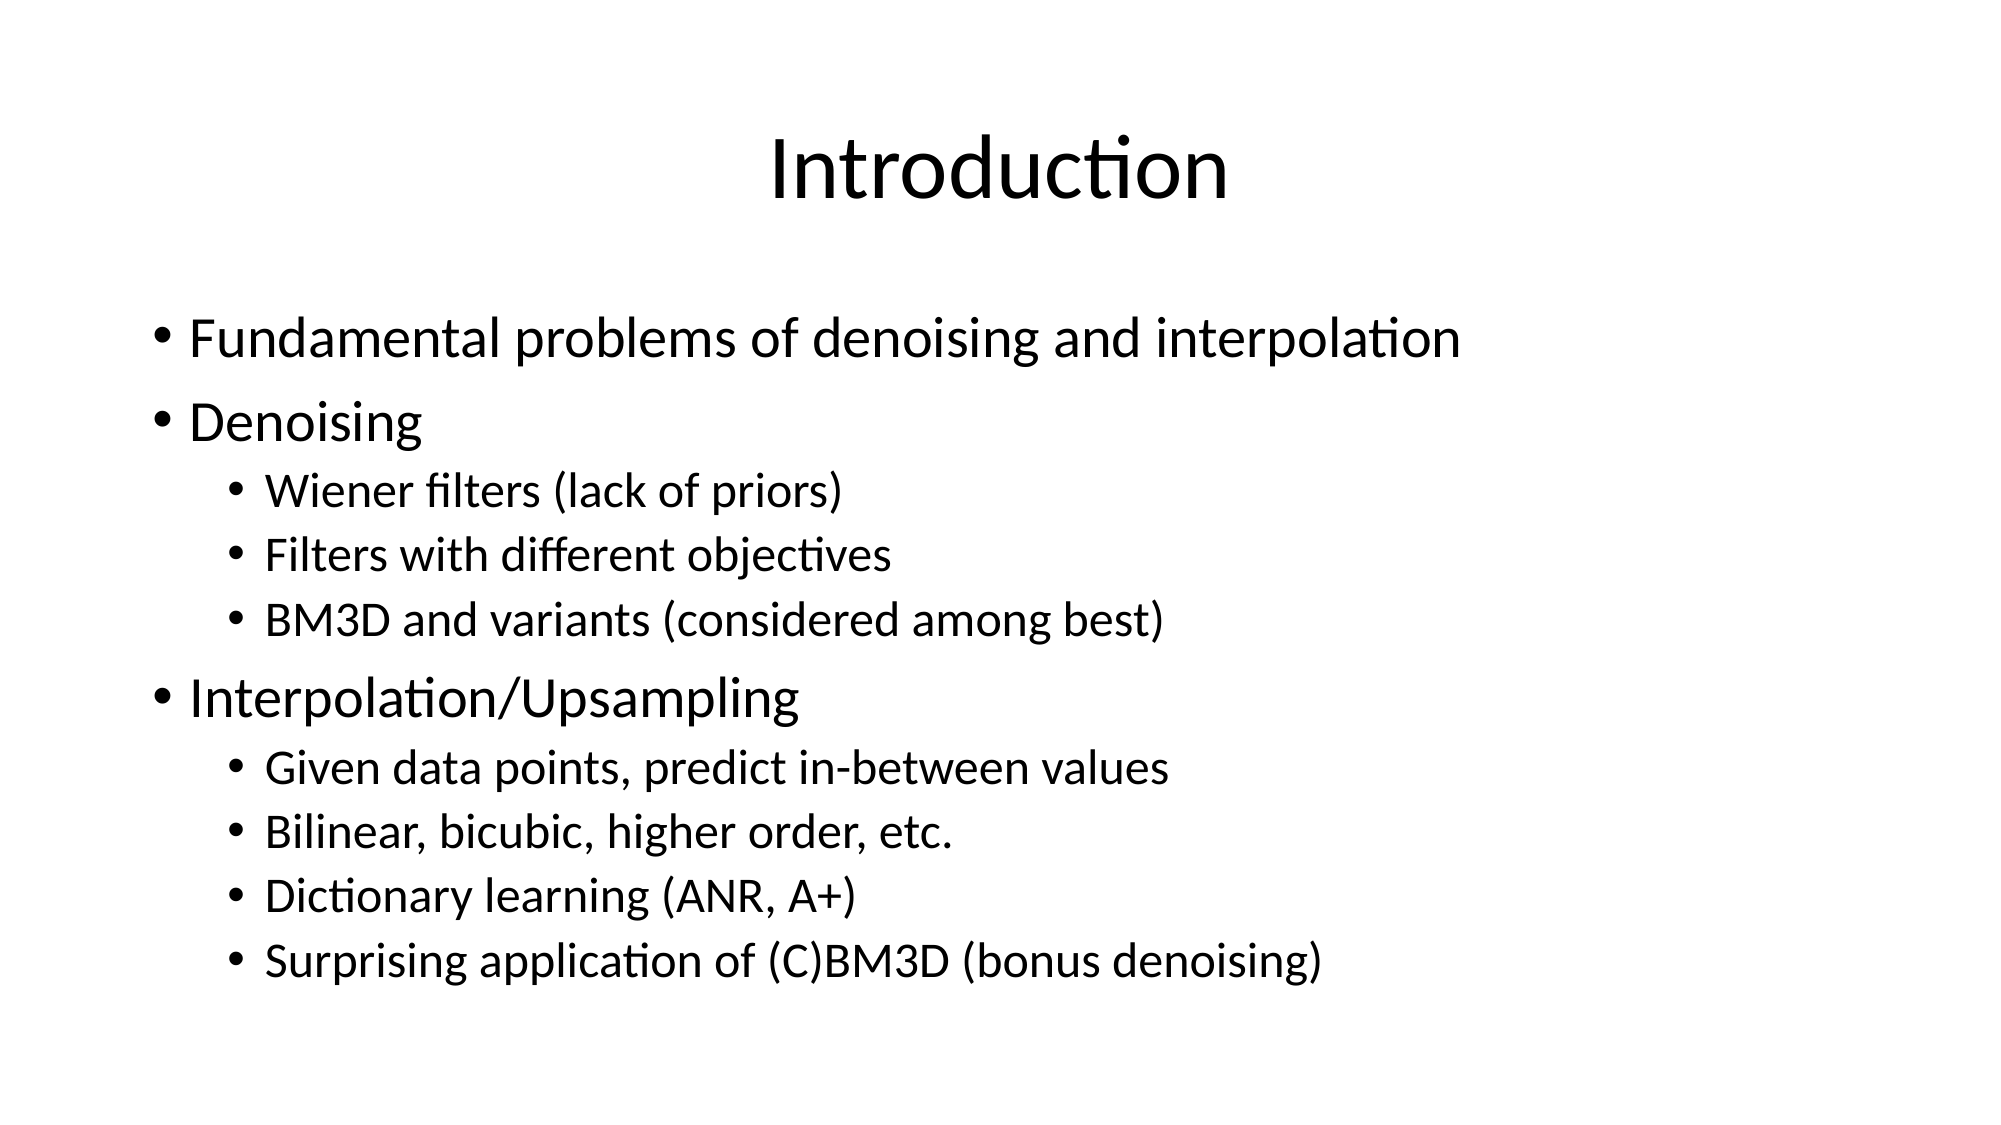

# Introduction
Fundamental problems of denoising and interpolation
Denoising
Wiener filters (lack of priors)
Filters with different objectives
BM3D and variants (considered among best)
Interpolation/Upsampling
Given data points, predict in-between values
Bilinear, bicubic, higher order, etc.
Dictionary learning (ANR, A+)
Surprising application of (C)BM3D (bonus denoising)